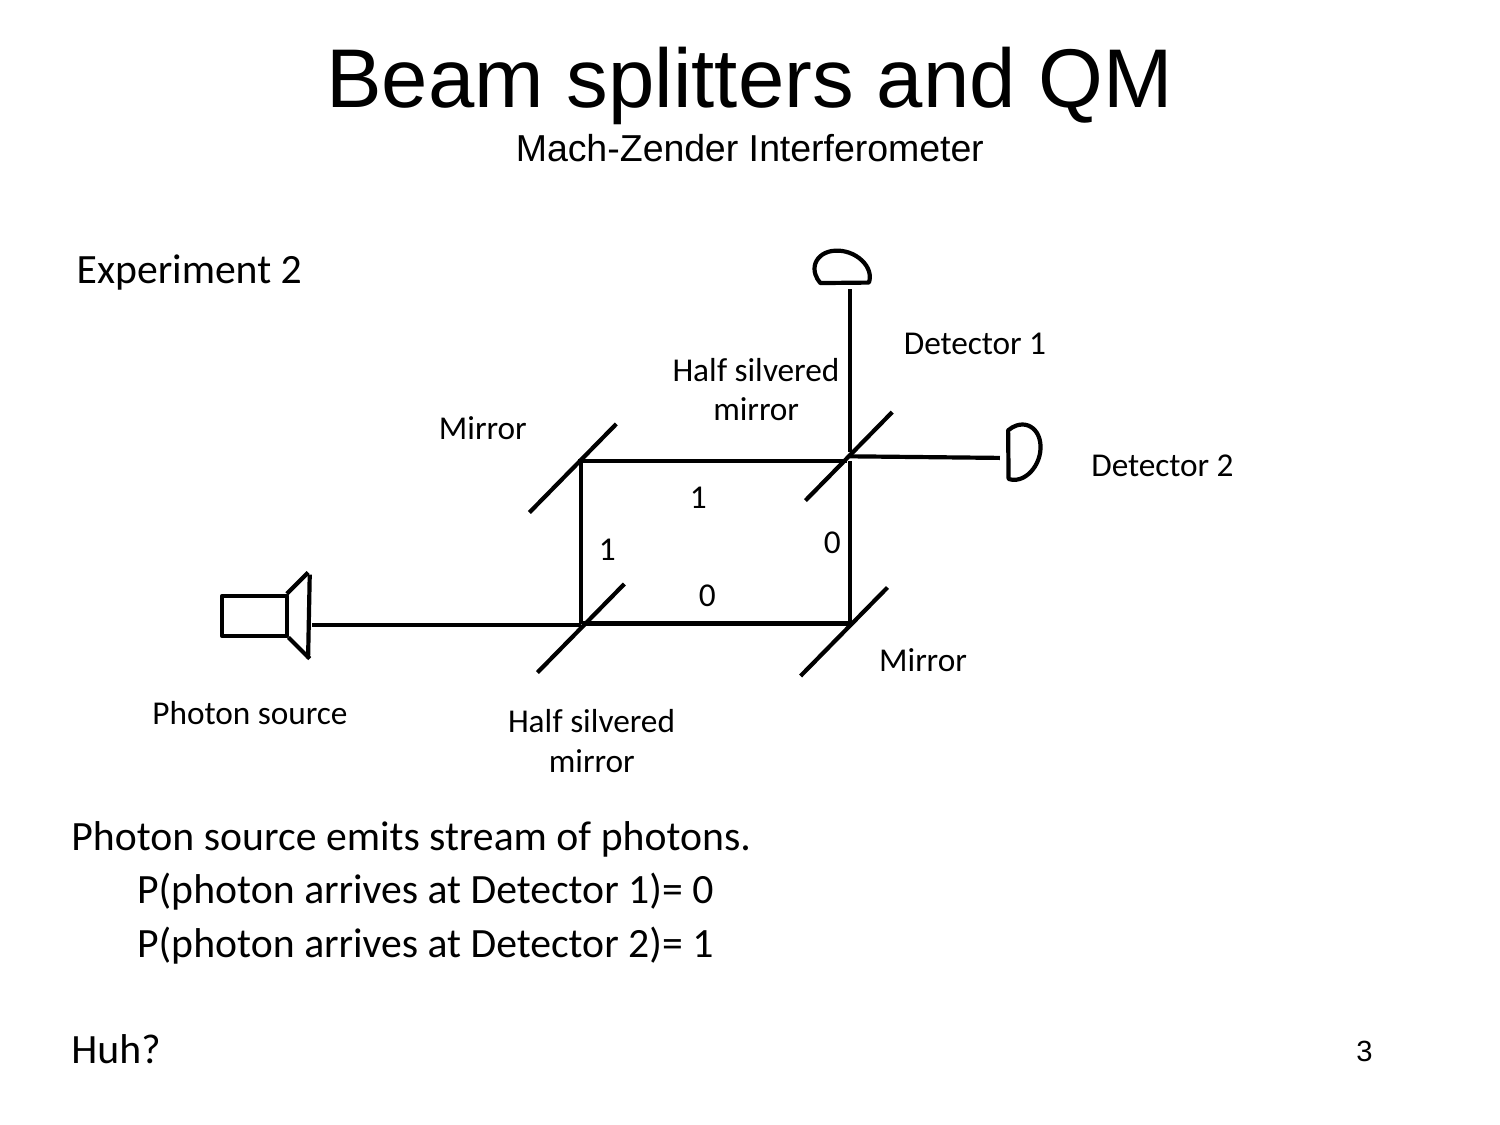

# Beam splitters and QM Mach-Zender Interferometer
Experiment 2

Detector 1
Half silvered mirror
Mirror

Detector 2
1
0
1
0

Mirror
Photon source
Half silvered mirror
Photon source emits stream of photons.
P(photon arrives at Detector 1)= 0
P(photon arrives at Detector 2)= 1

Huh?

3